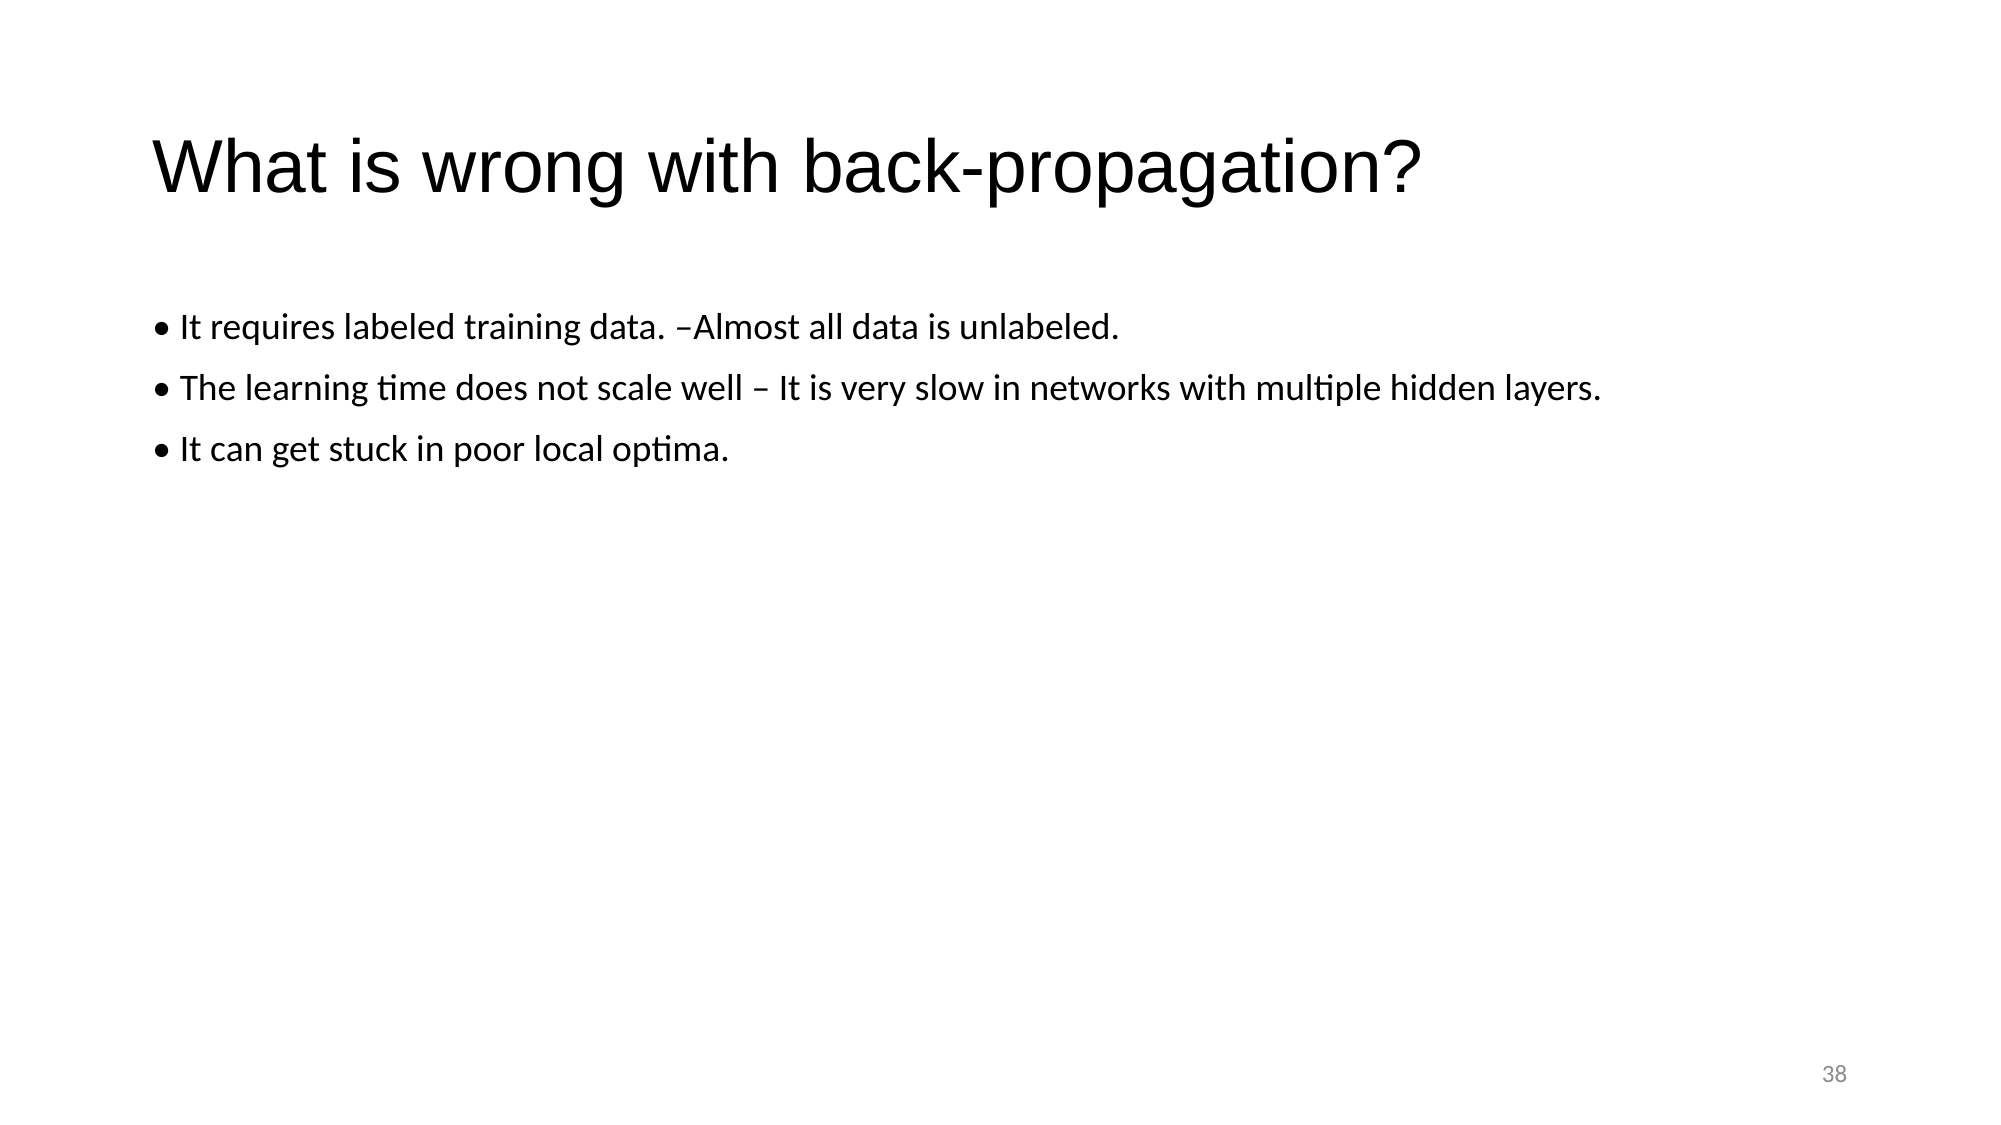

# What is wrong with back-propagation?
• It requires labeled training data. –Almost all data is unlabeled.
• The learning time does not scale well – It is very slow in networks with multiple hidden layers.
• It can get stuck in poor local optima.
38